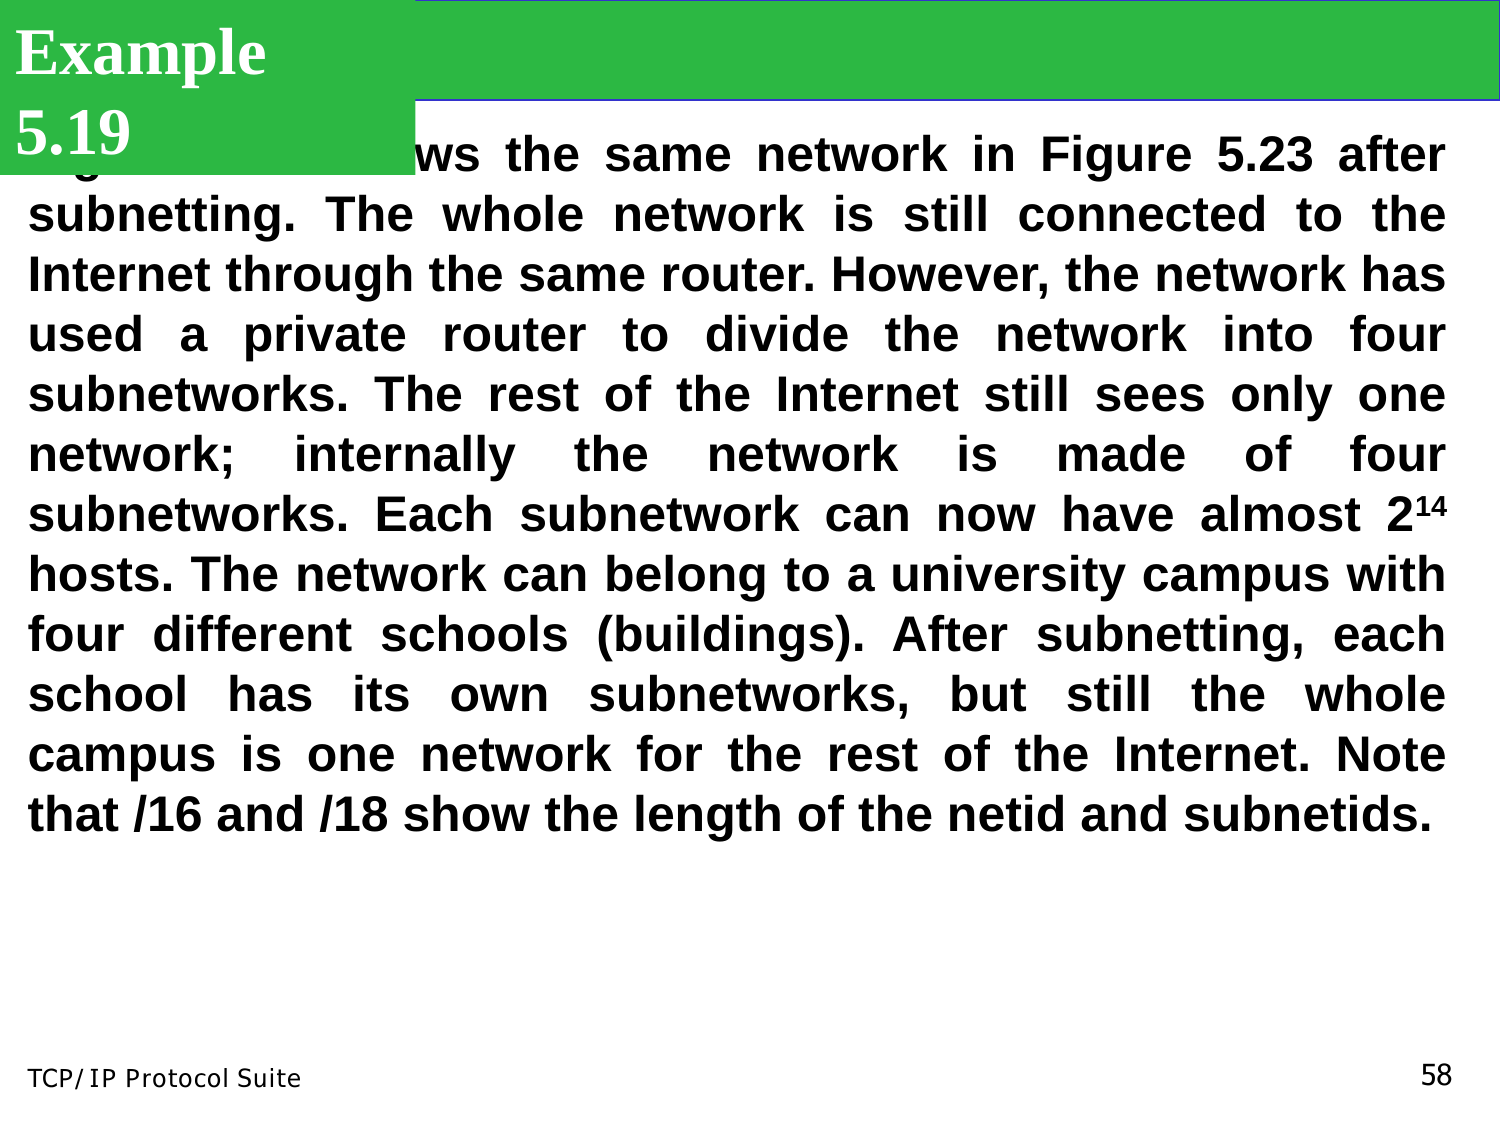

Example 5.19
Figure 5.24 shows the same network in Figure 5.23 after subnetting. The whole network is still connected to the Internet through the same router. However, the network has used a private router to divide the network into four subnetworks. The rest of the Internet still sees only one network; internally the network is made of four subnetworks. Each subnetwork can now have almost 214 hosts. The network can belong to a university campus with four different schools (buildings). After subnetting, each school has its own subnetworks, but still the whole campus is one network for the rest of the Internet. Note that /16 and /18 show the length of the netid and subnetids.
58
TCP/IP Protocol Suite